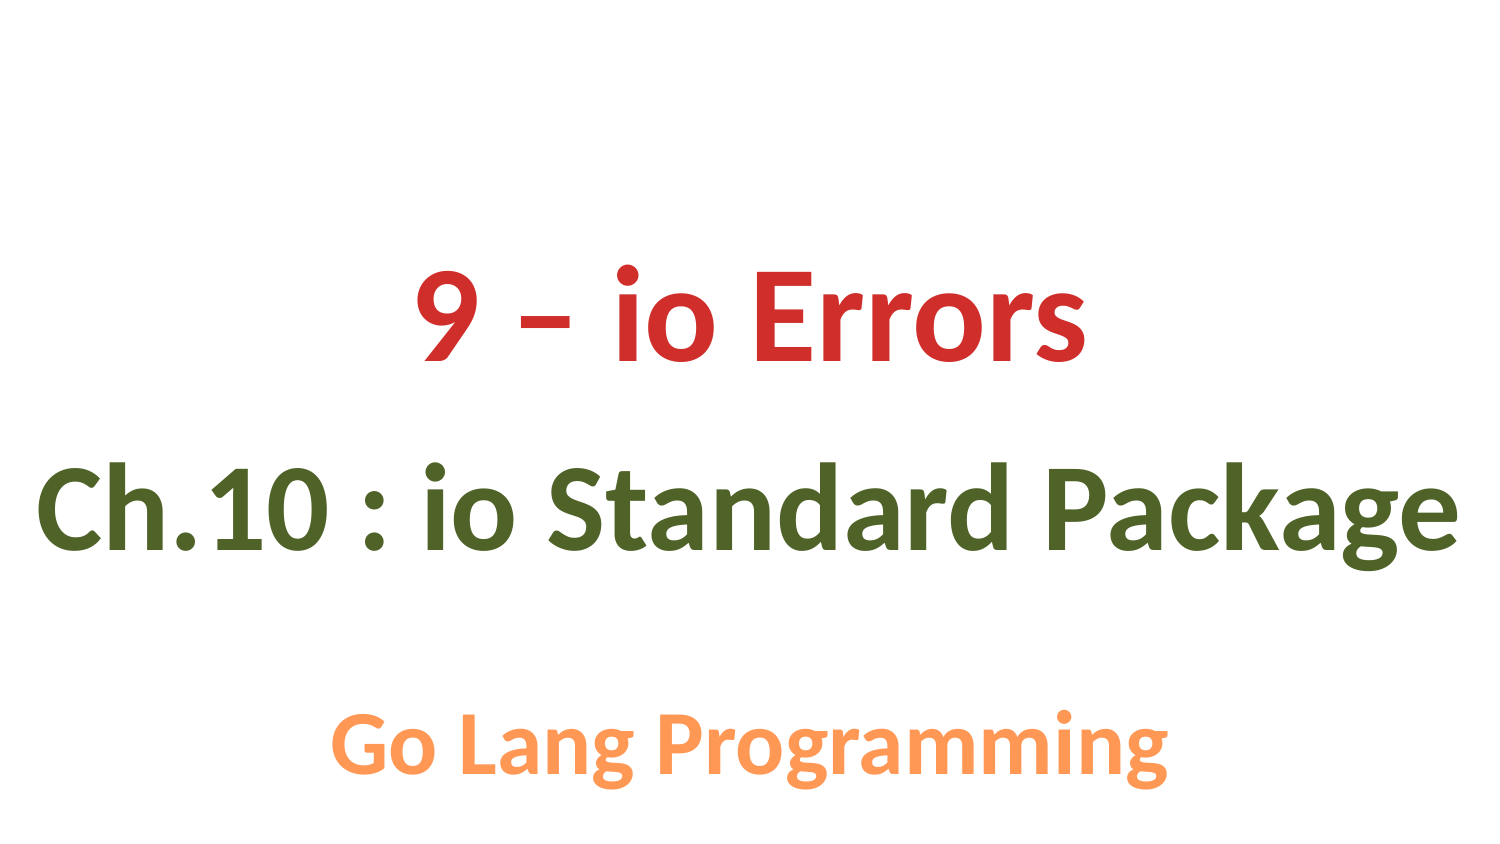

9 – io Errors
Ch.10 : io Standard Package
Go Lang Programming